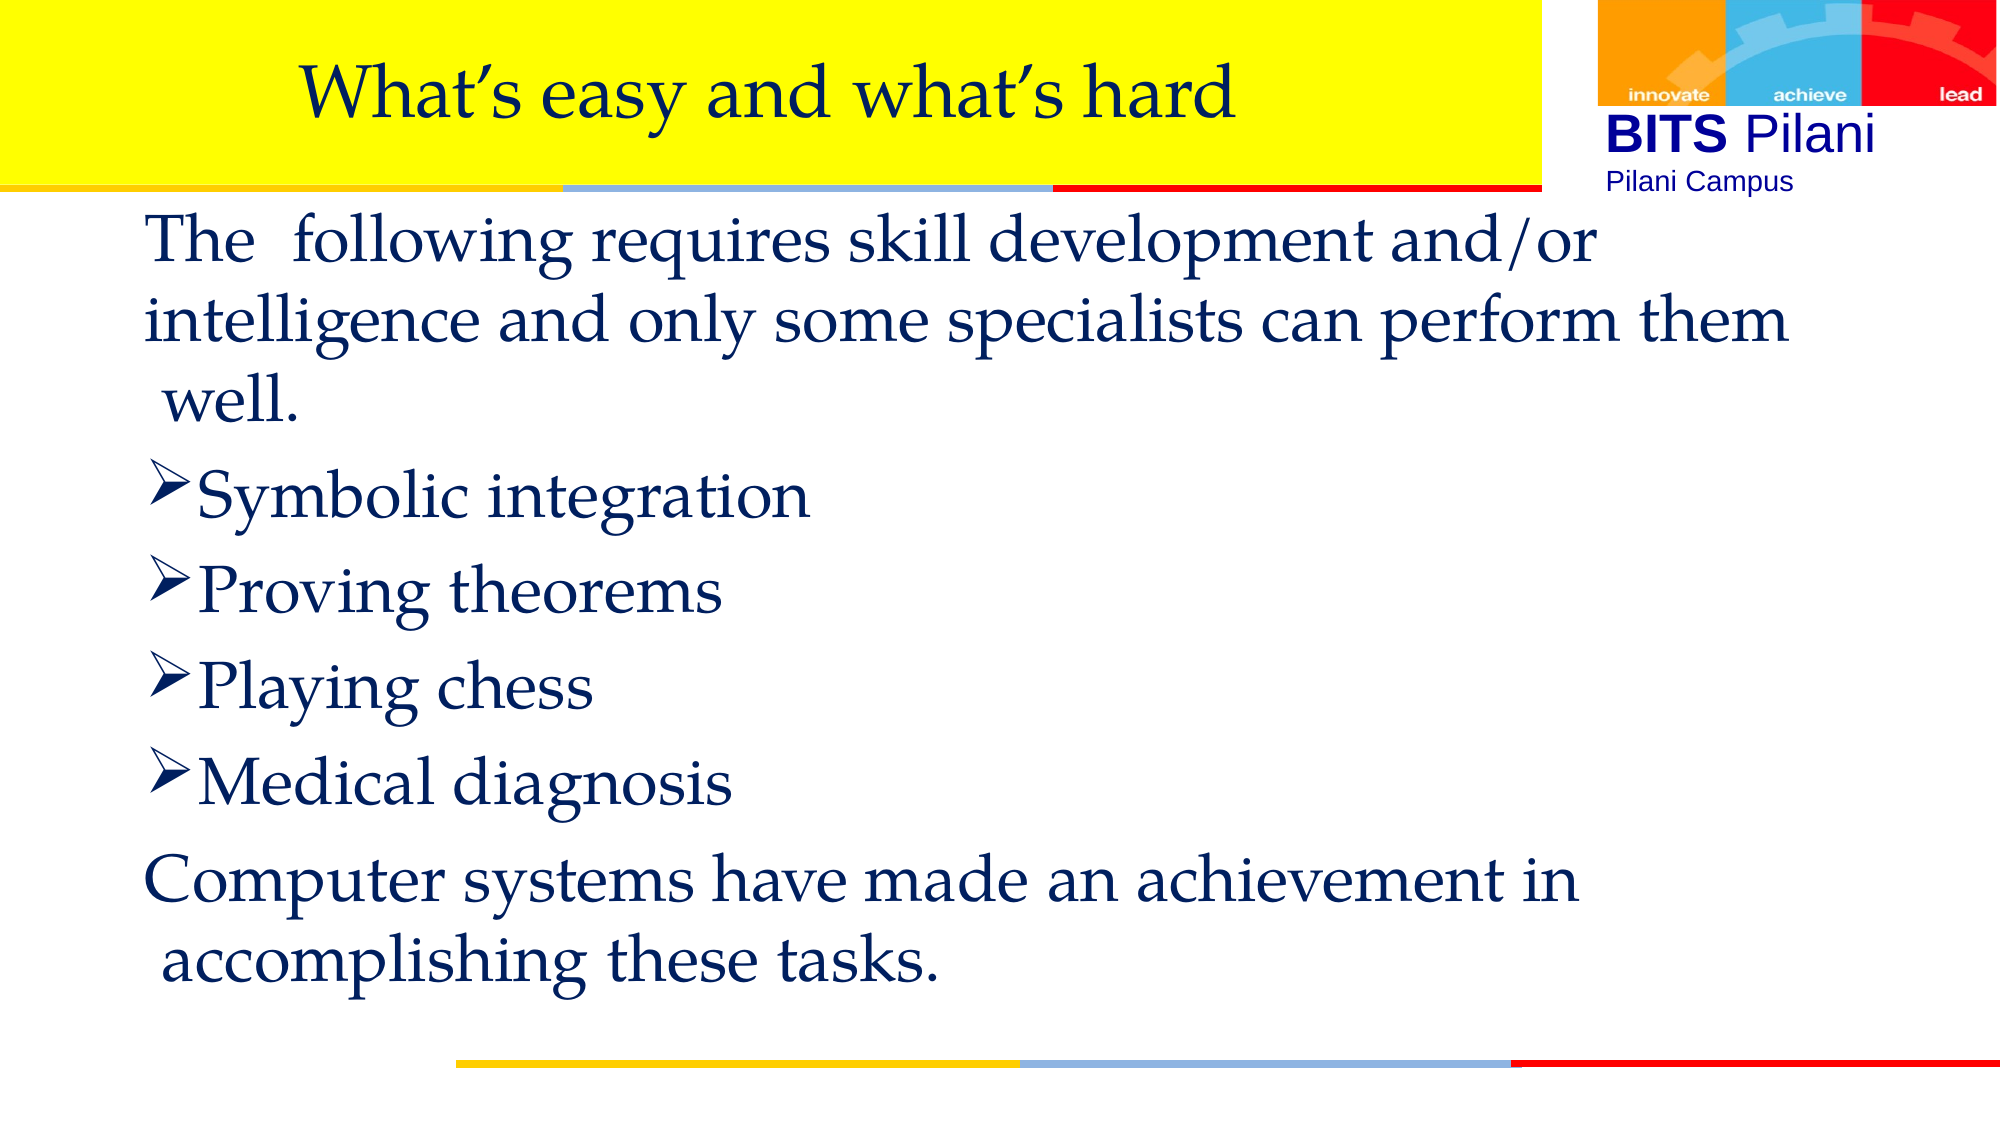

# What’s easy and what’s hard
BITS Pilani
Pilani Campus

The	following requires skill development and/or  intelligence and only some specialists can perform them  well.
Symbolic integration
Proving theorems
Playing chess
Medical diagnosis
Computer systems have made an achievement in  accomplishing these tasks.